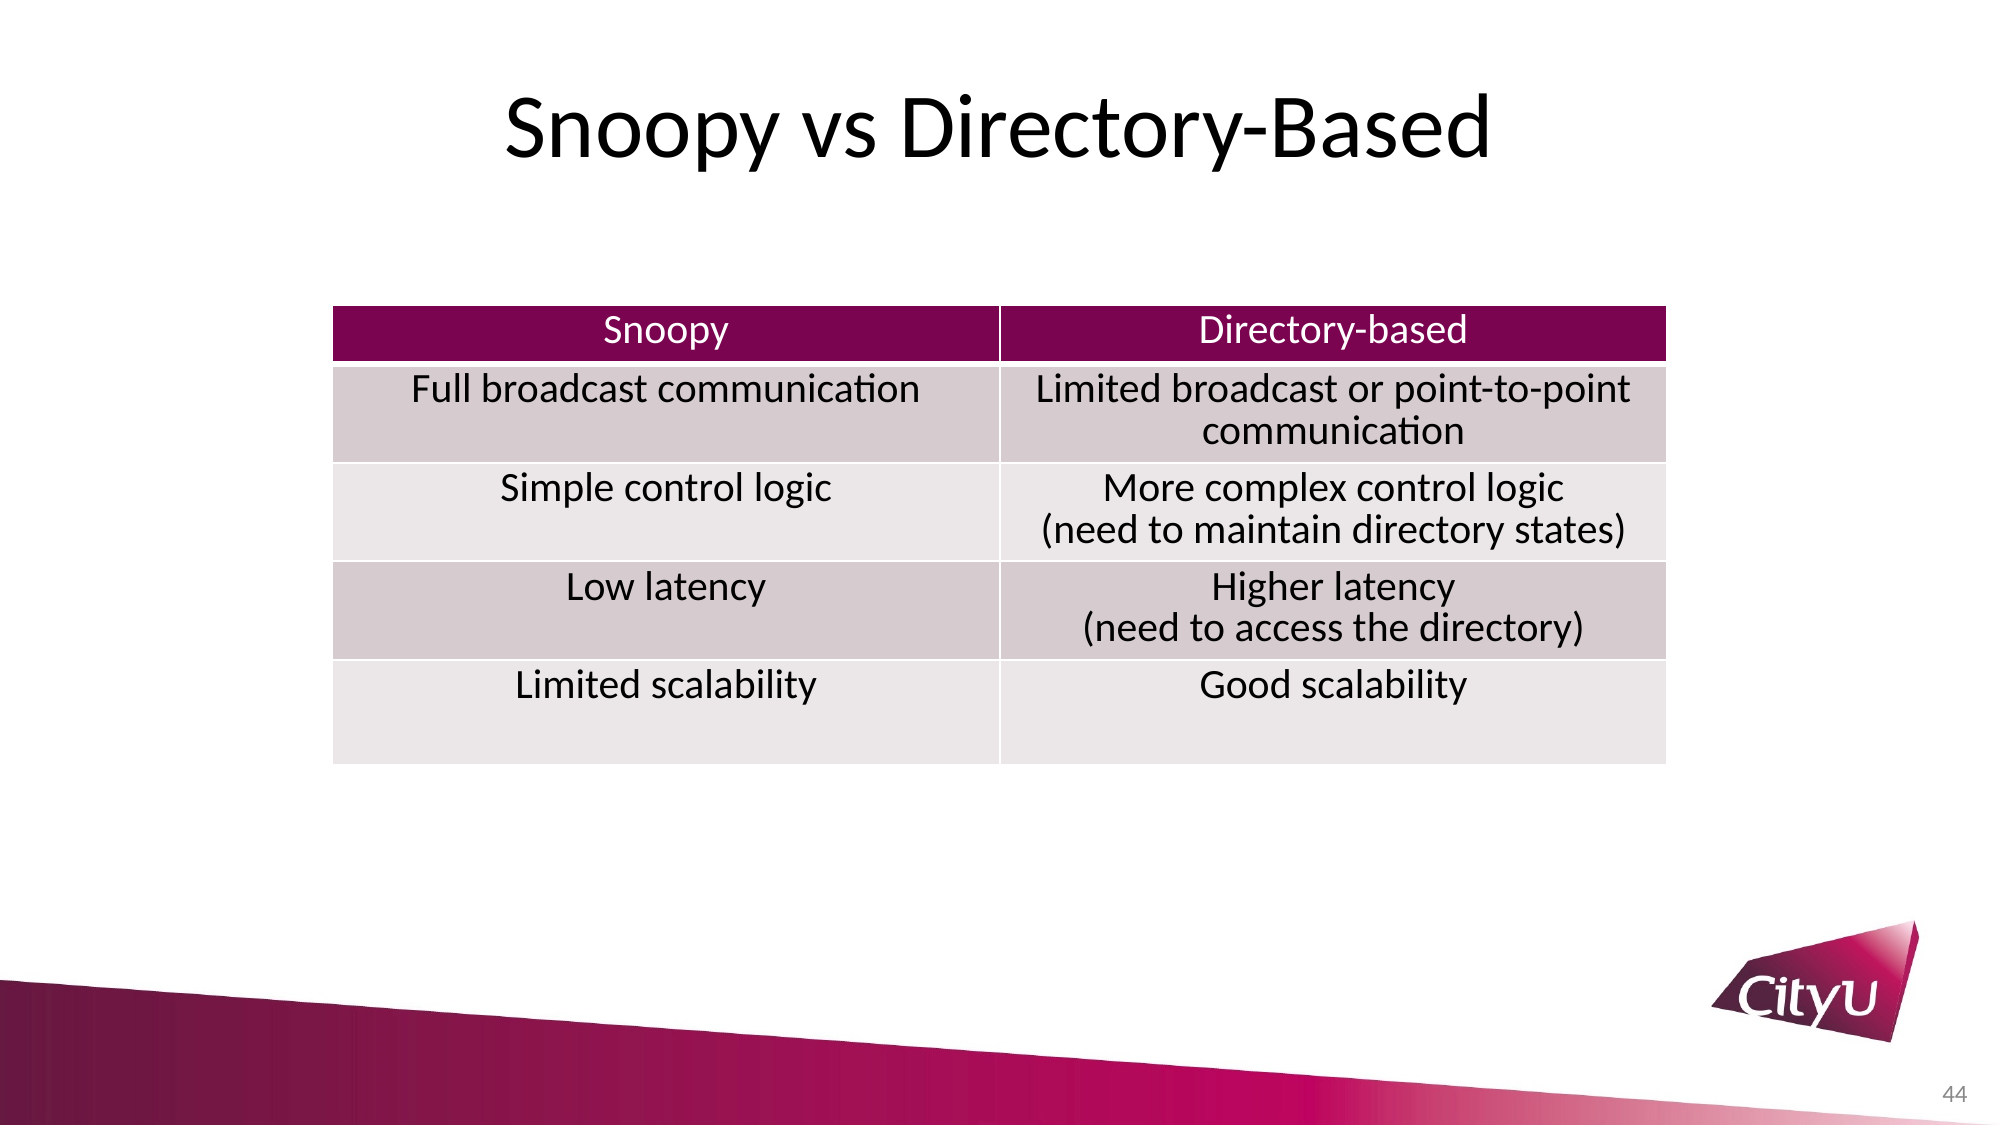

# Snoopy vs Directory-Based

| Snoopy | Directory-based |
| --- | --- |
| Full broadcast communication | Limited broadcast or point-to-point communication |
| Simple control logic | More complex control logic (need to maintain directory states) |
| Low latency | Higher latency (need to access the directory) |
| Limited scalability | Good scalability |
44